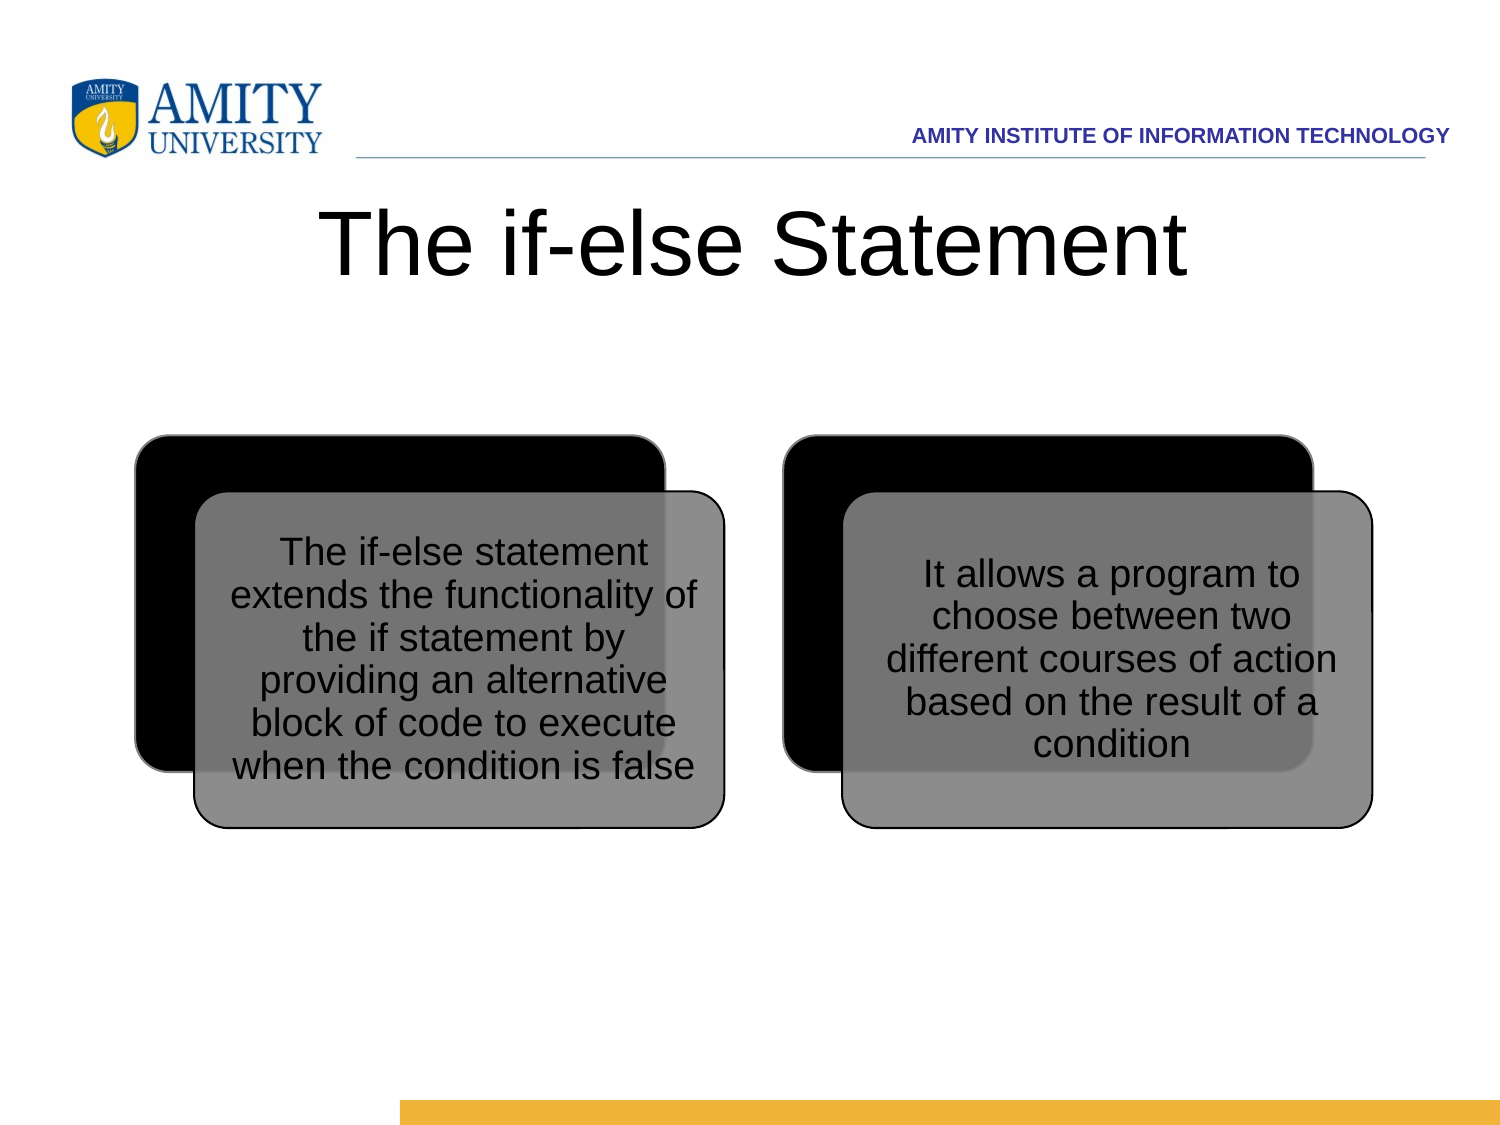

# The if-else Statement
The if-else statement extends the functionality of the if statement by providing an alternative block of code to execute when the condition is false
It allows a program to choose between two different courses of action based on the result of a condition